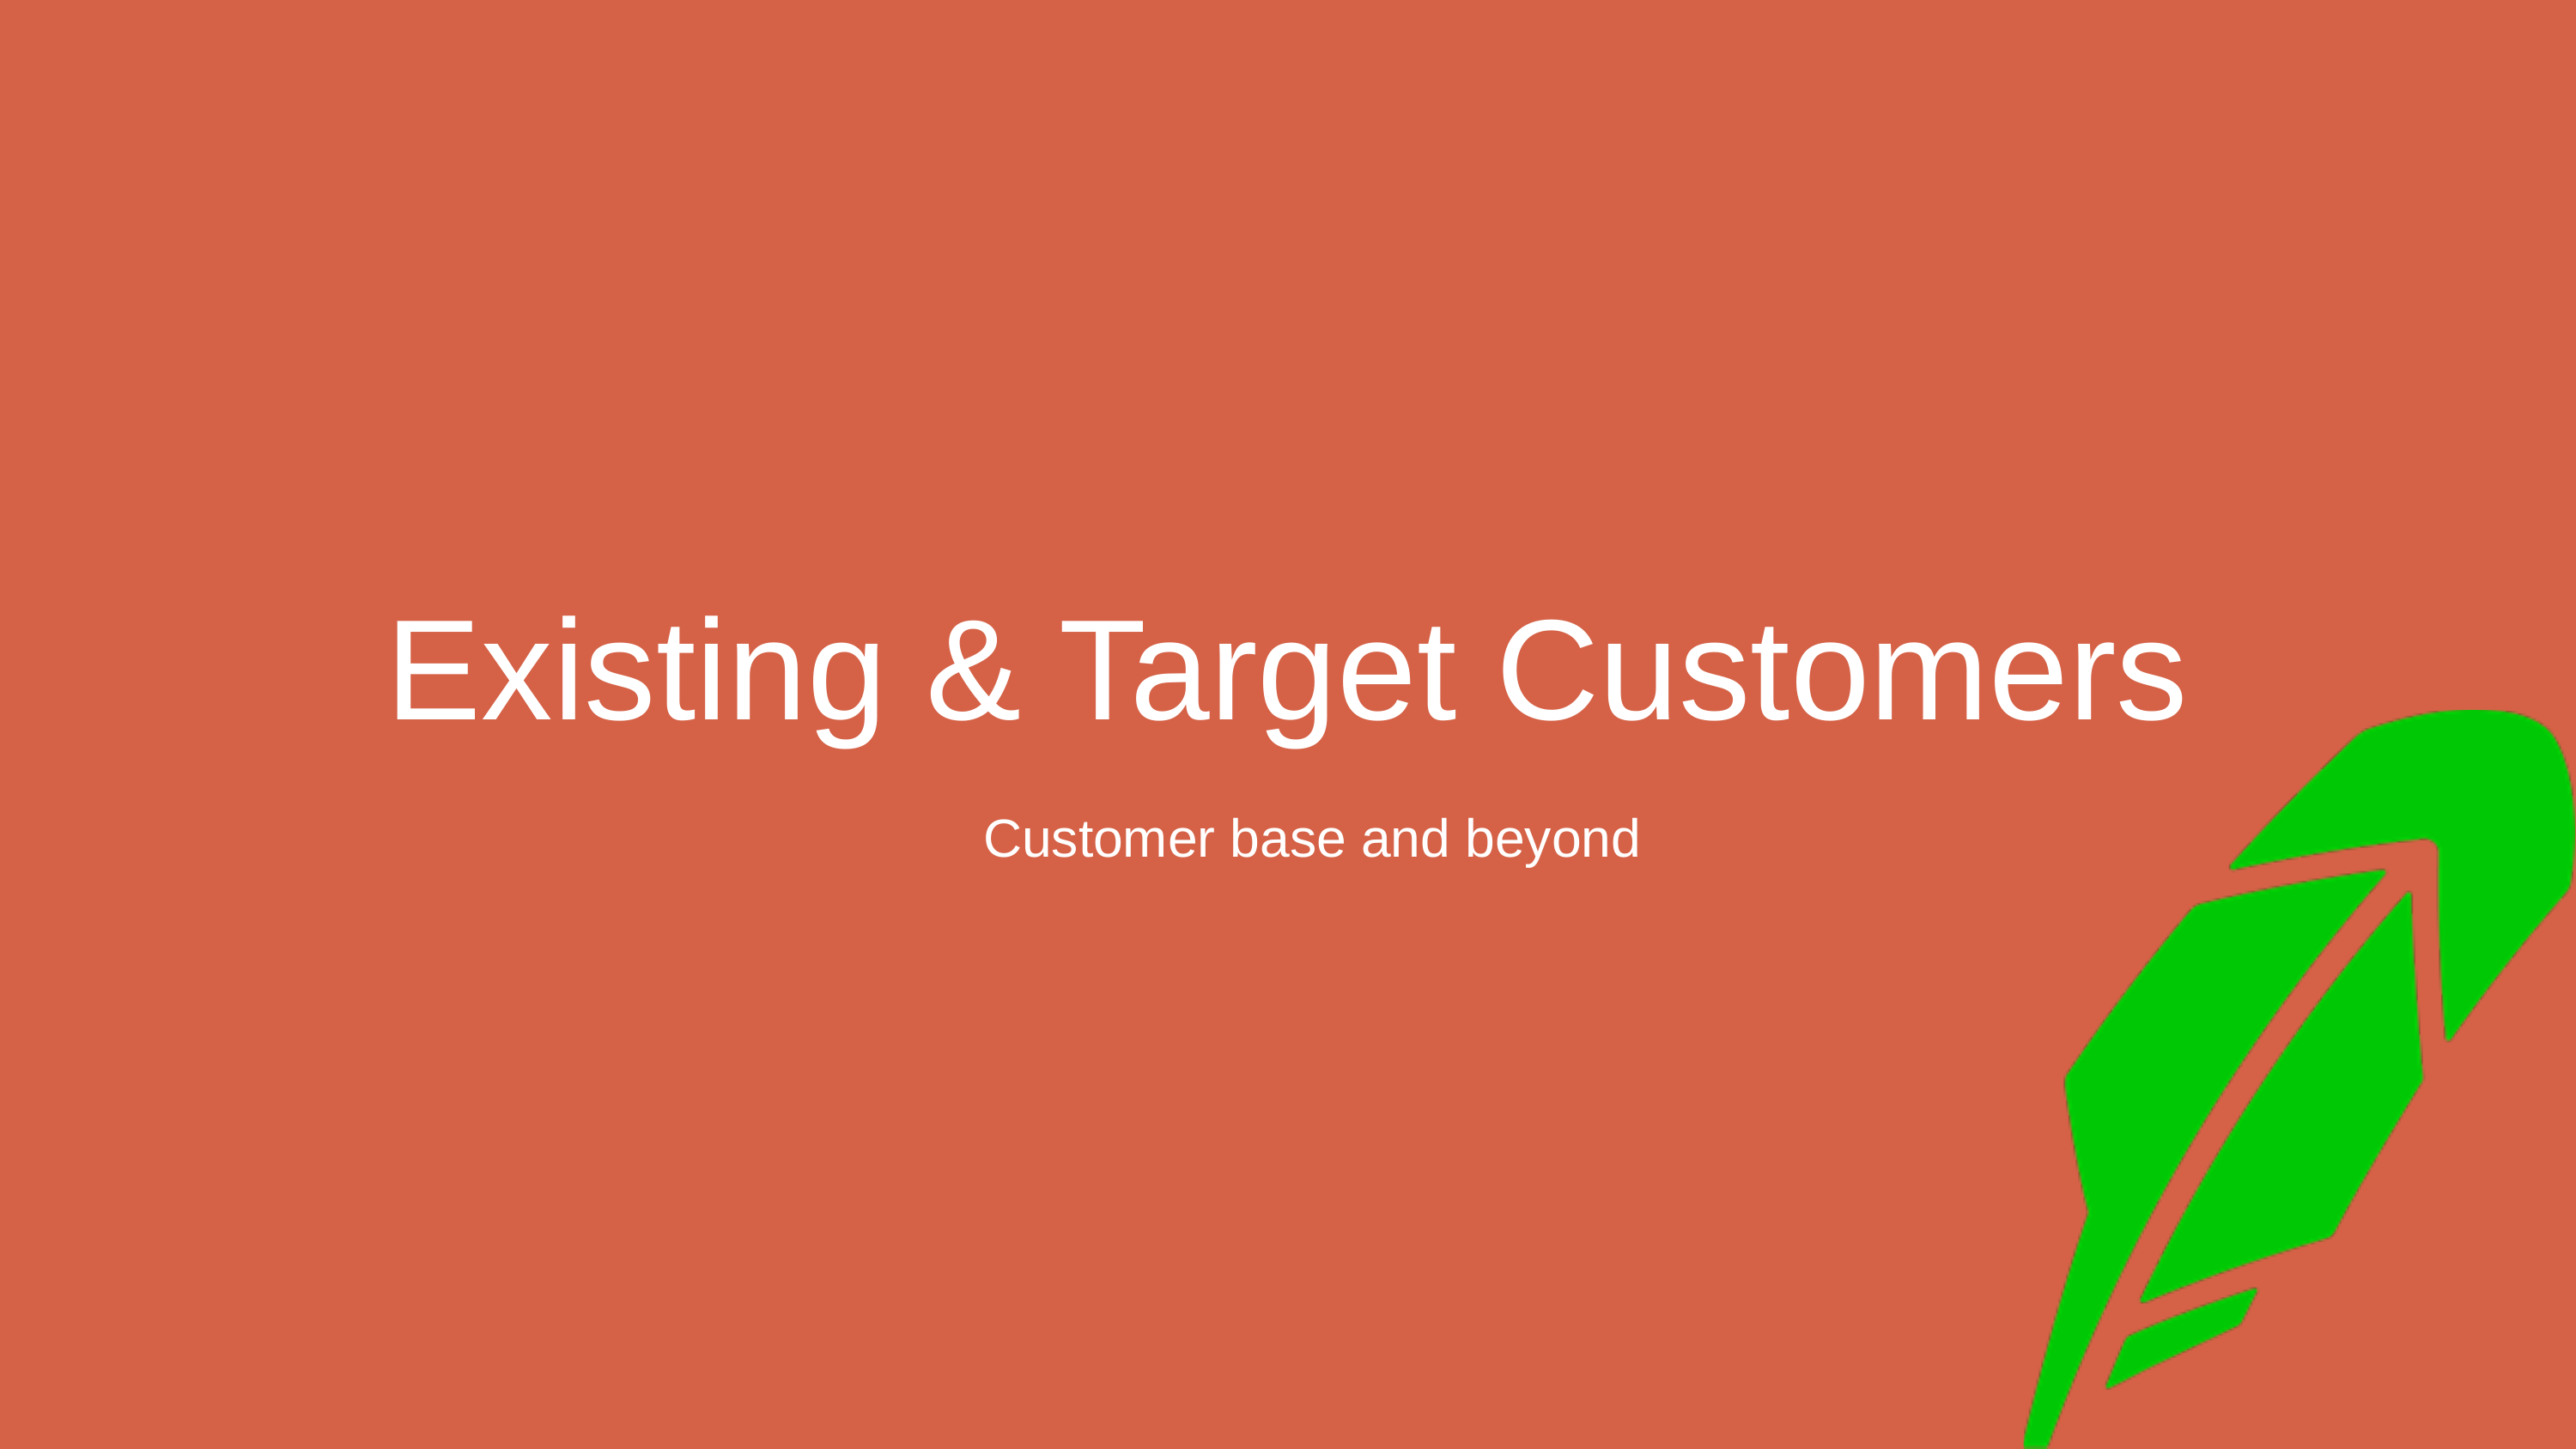

Existing & Target Customers

Customer base and beyond